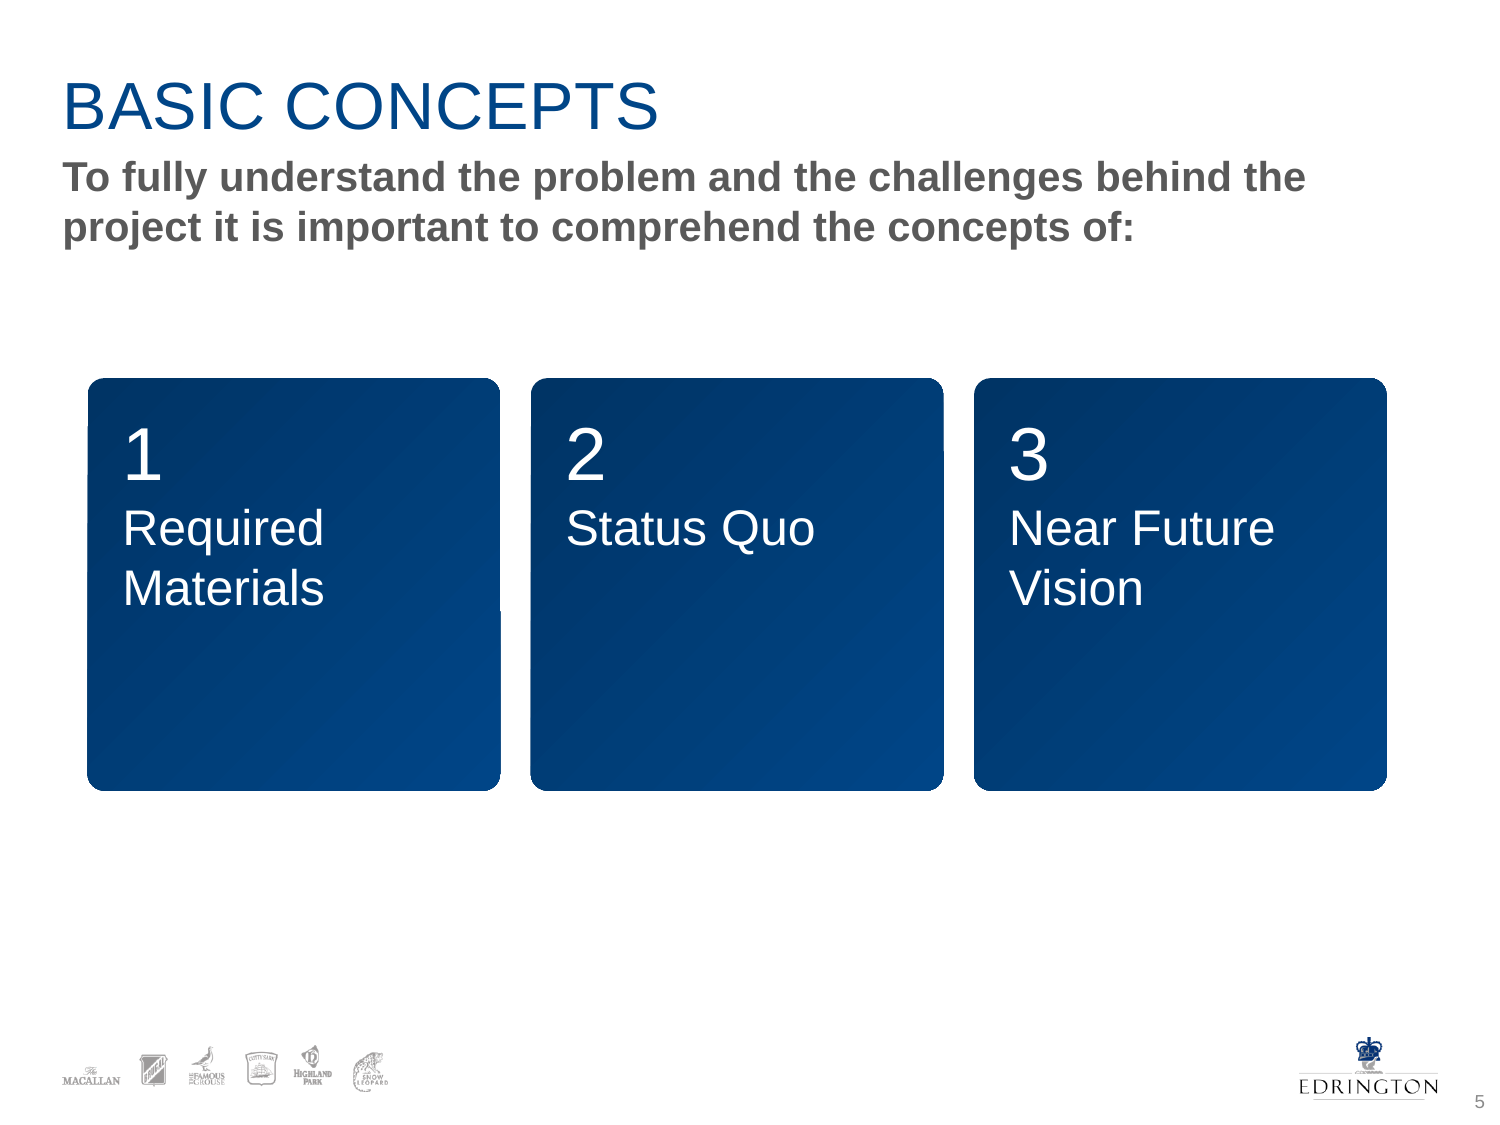

# Basic concepts
To fully understand the problem and the challenges behind the project it is important to comprehend the concepts of:

2
Status Quo
3
Near Future Vision
1
Required Materials
5